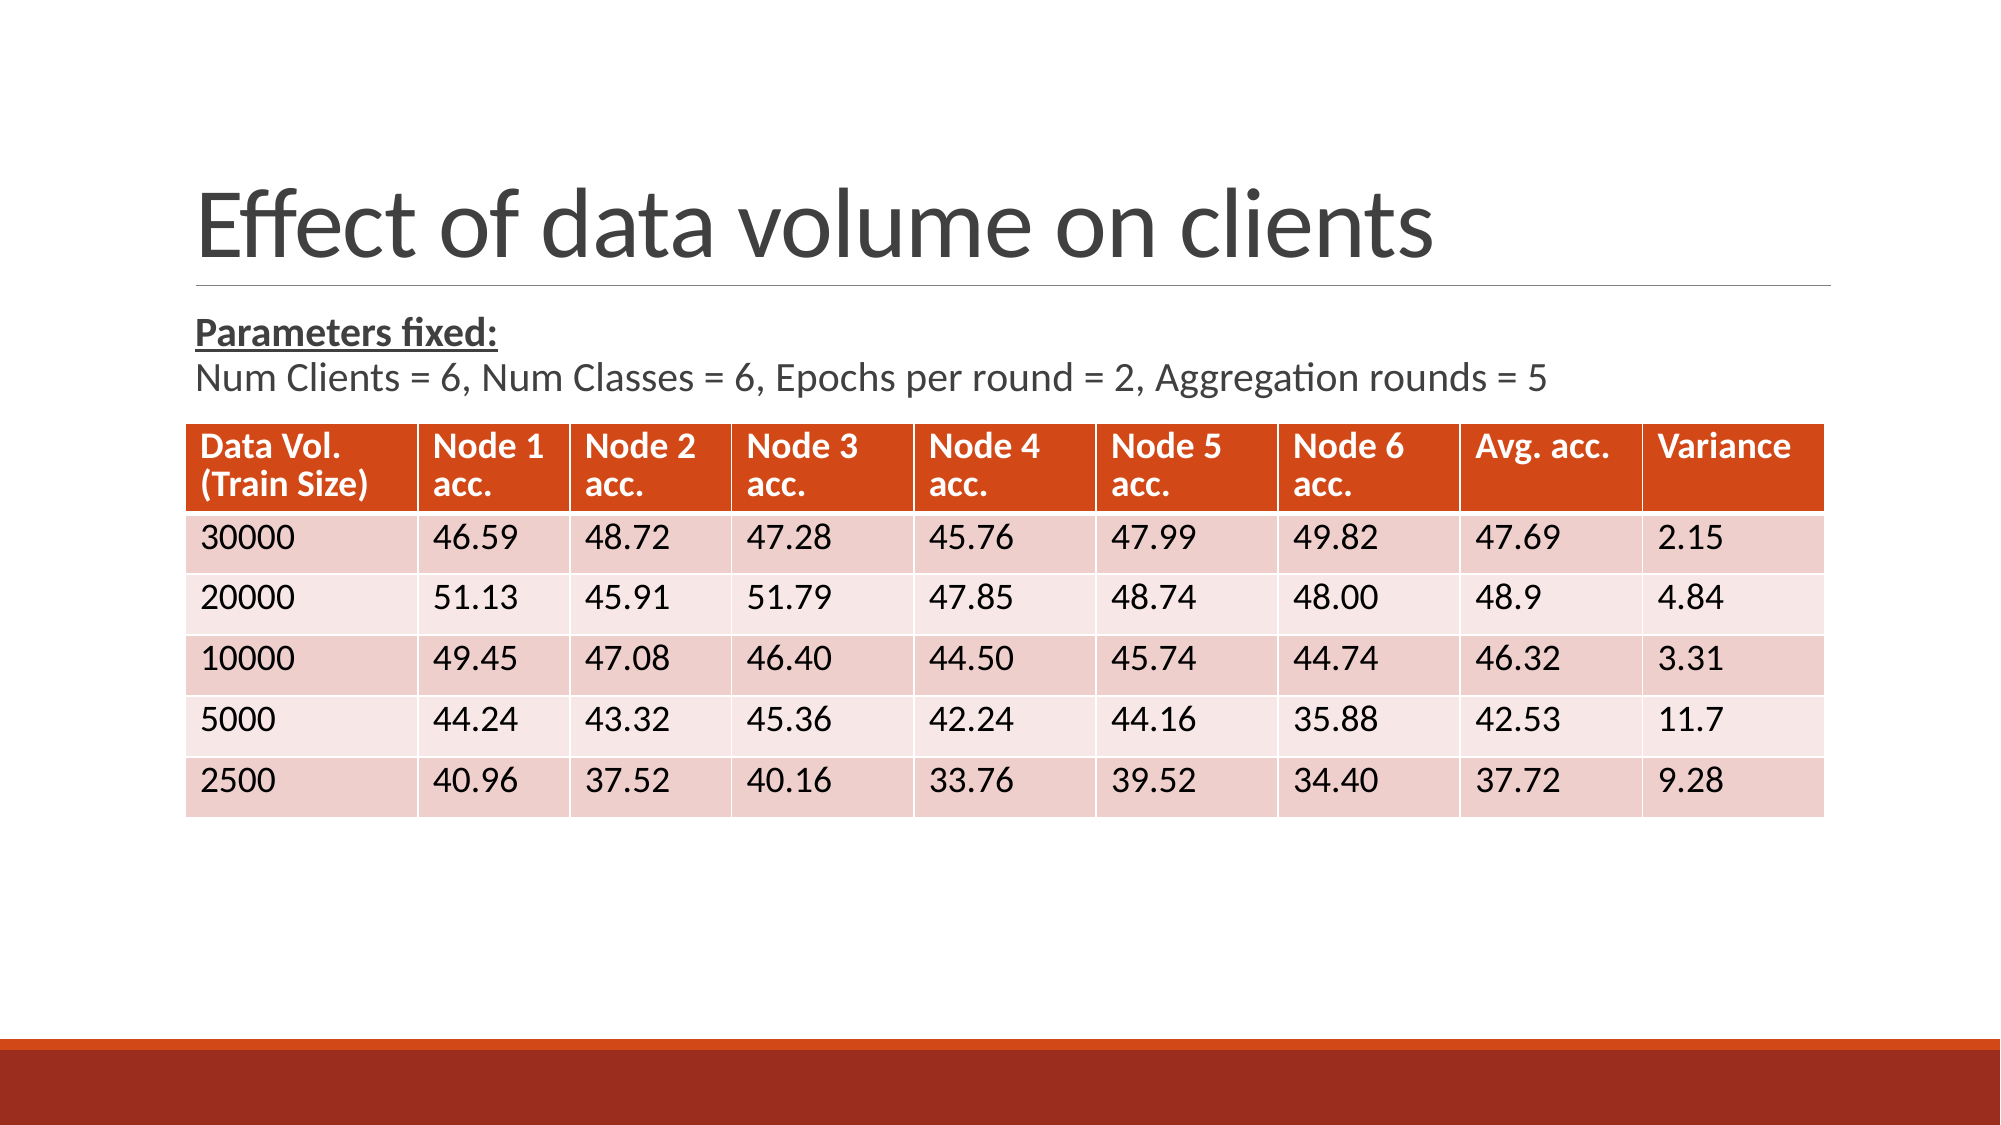

# Effect of data volume on clients
Parameters fixed:
Num Clients = 6, Num Classes = 6, Epochs per round = 2, Aggregation rounds = 5
| Data Vol. (Train Size) | Node 1 acc. | Node 2 acc. | Node 3 acc. | Node 4 acc. | Node 5 acc. | Node 6 acc. | Avg. acc. | Variance |
| --- | --- | --- | --- | --- | --- | --- | --- | --- |
| 30000 | 46.59 | 48.72 | 47.28 | 45.76 | 47.99 | 49.82 | 47.69 | 2.15 |
| 20000 | 51.13 | 45.91 | 51.79 | 47.85 | 48.74 | 48.00 | 48.9 | 4.84 |
| 10000 | 49.45 | 47.08 | 46.40 | 44.50 | 45.74 | 44.74 | 46.32 | 3.31 |
| 5000 | 44.24 | 43.32 | 45.36 | 42.24 | 44.16 | 35.88 | 42.53 | 11.7 |
| 2500 | 40.96 | 37.52 | 40.16 | 33.76 | 39.52 | 34.40 | 37.72 | 9.28 |